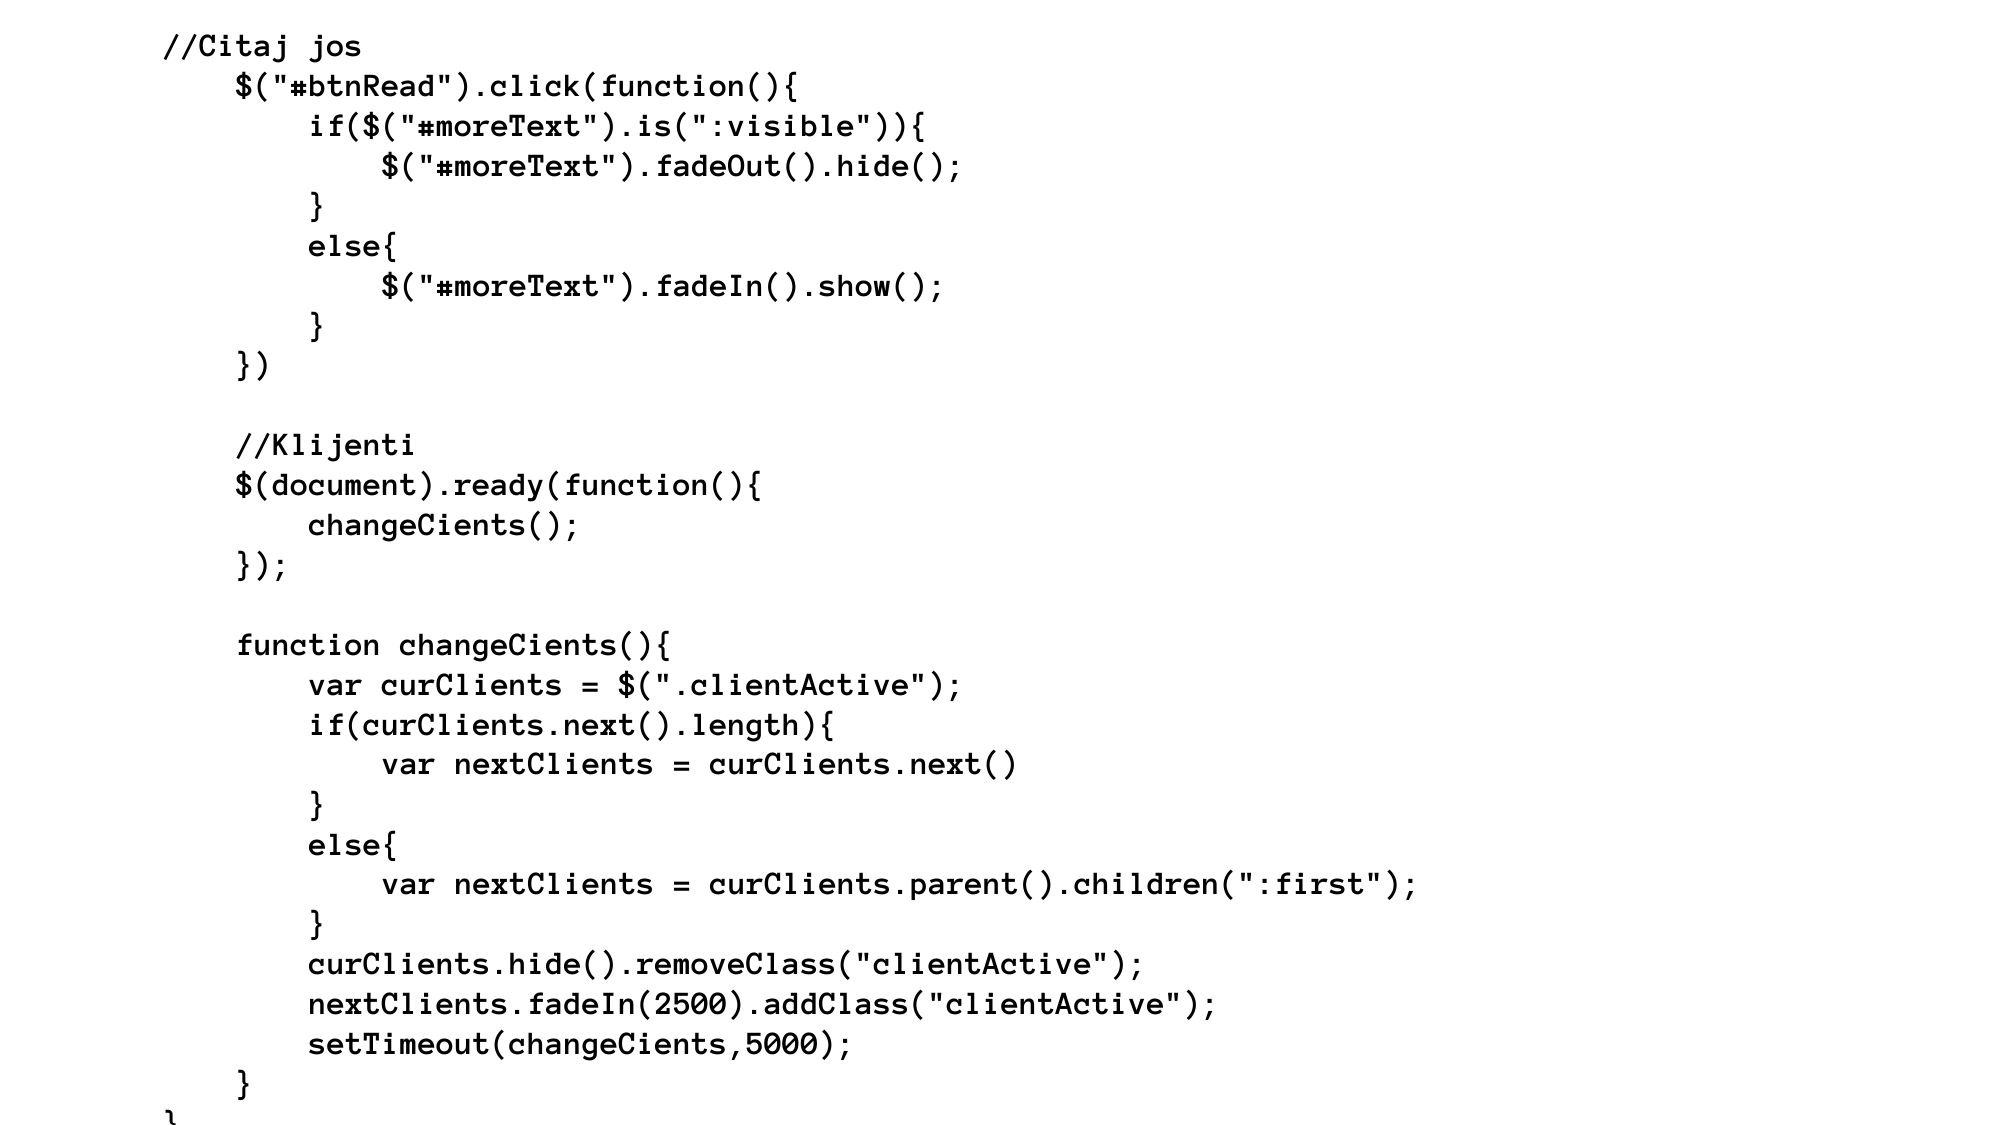

//Citaj jos
    $("#btnRead").click(function(){
        if($("#moreText").is(":visible")){
            $("#moreText").fadeOut().hide();
        }
        else{
            $("#moreText").fadeIn().show();
        }
    })
    //Klijenti
    $(document).ready(function(){
        changeCients();
    });
    function changeCients(){
        var curClients = $(".clientActive");
        if(curClients.next().length){
            var nextClients = curClients.next()
        }
        else{
            var nextClients = curClients.parent().children(":first");
        }
        curClients.hide().removeClass("clientActive");
        nextClients.fadeIn(2500).addClass("clientActive");
        setTimeout(changeCients,5000);
    }
}